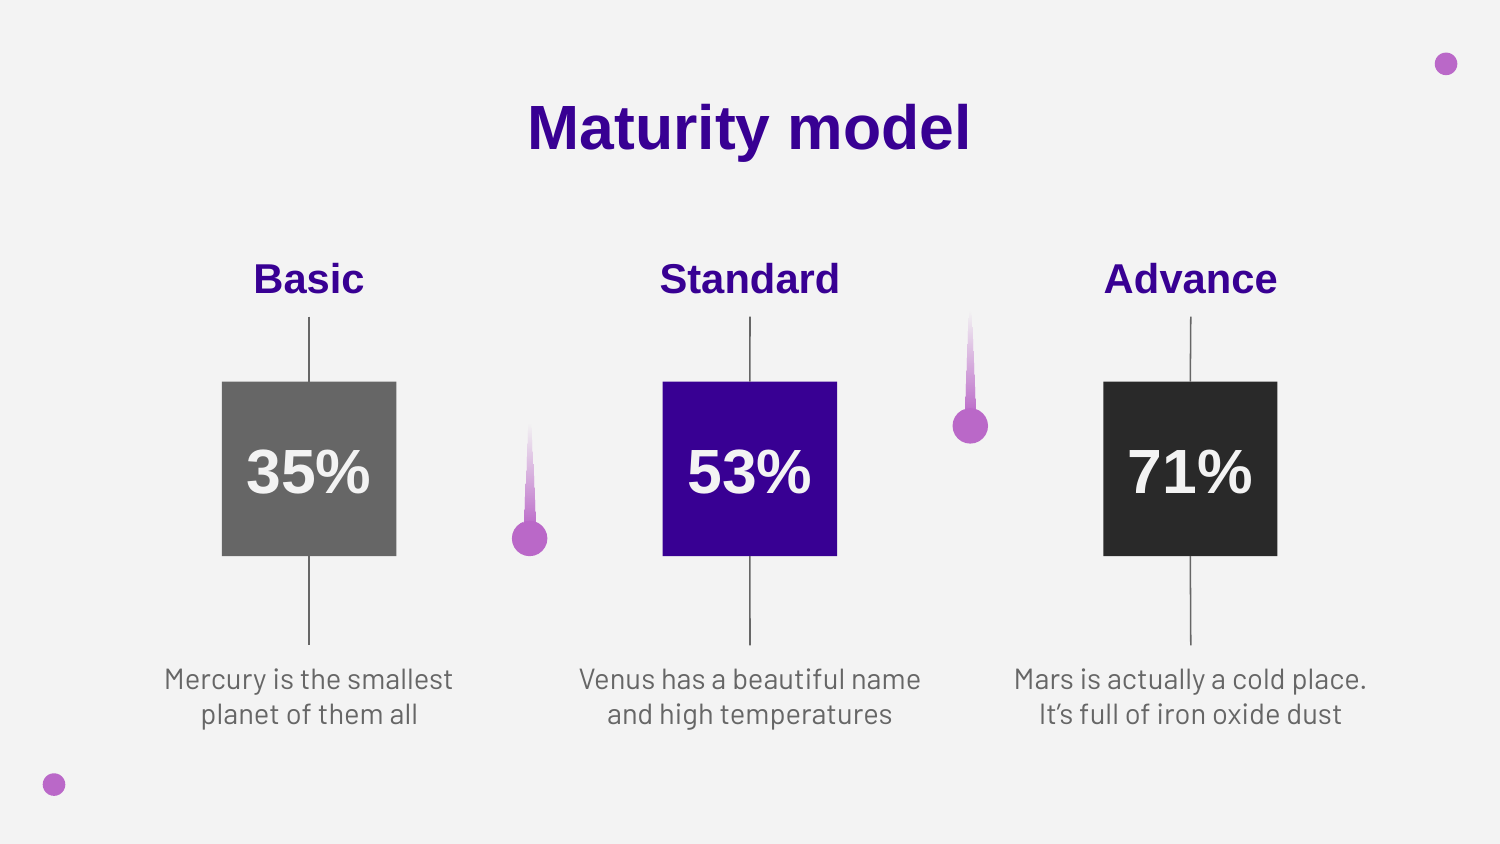

Maturity model
Basic
Standard
Advance

# 53%
35%
71%

Mercury is the smallest planet of them all
Venus has a beautiful name and high temperatures
Mars is actually a cold place. It’s full of iron oxide dust